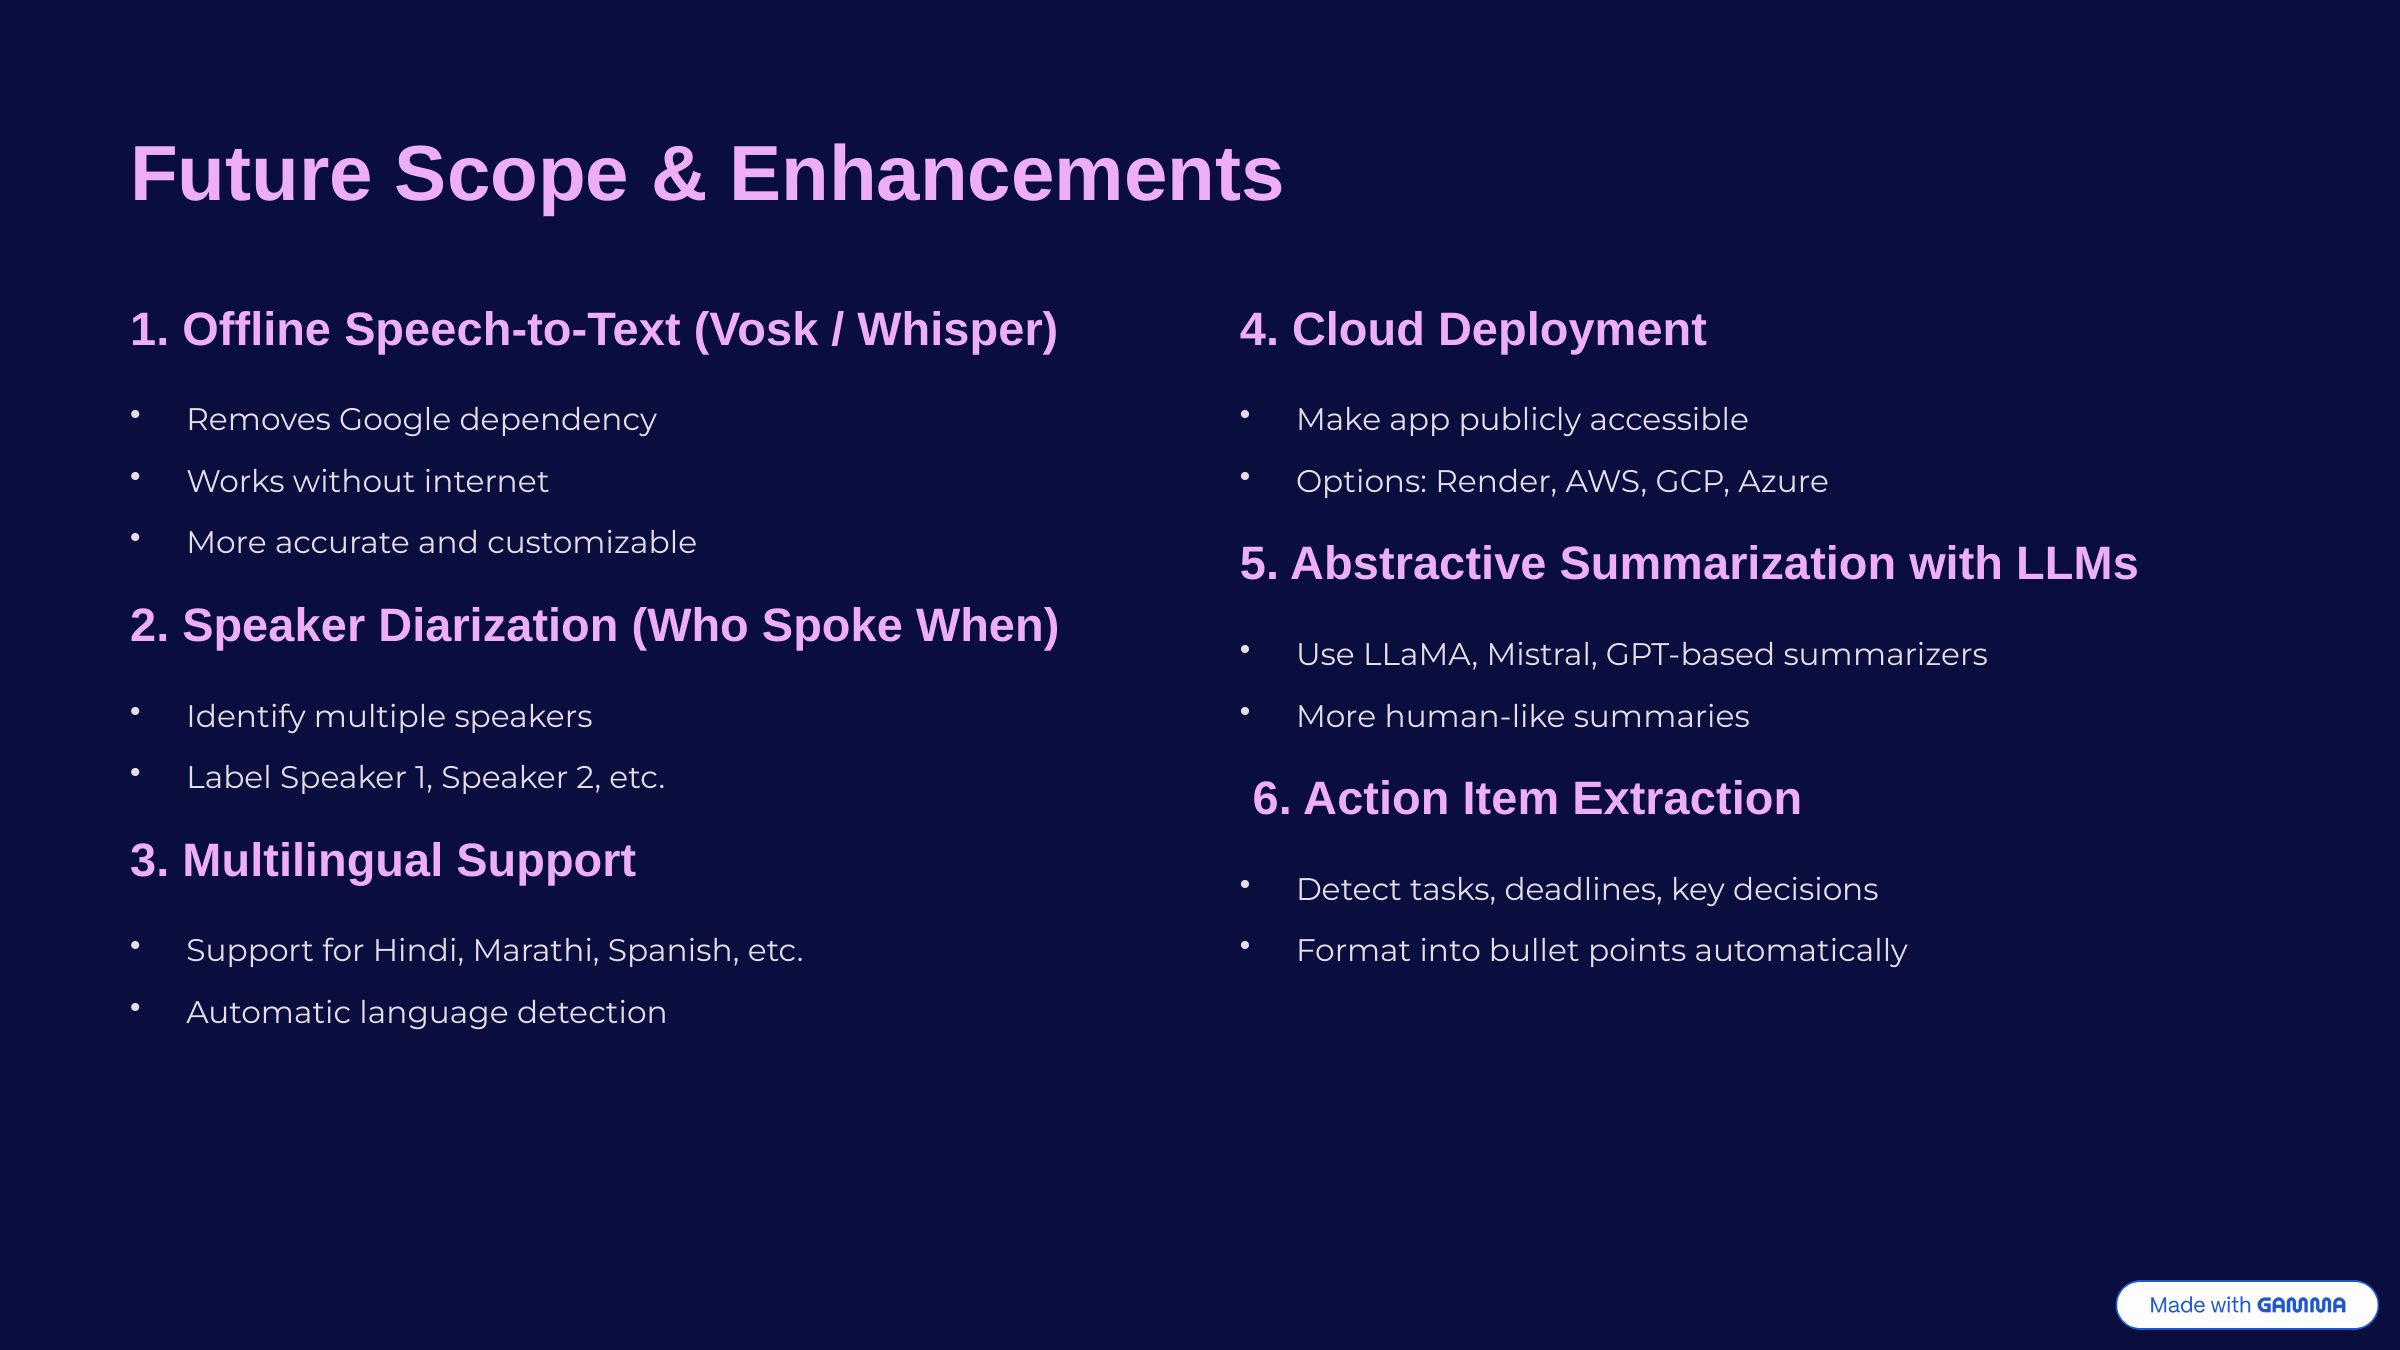

Future Scope & Enhancements
1. Offline Speech-to-Text (Vosk / Whisper)
4. Cloud Deployment
Removes Google dependency
Make app publicly accessible
Works without internet
Options: Render, AWS, GCP, Azure
More accurate and customizable
5. Abstractive Summarization with LLMs
2. Speaker Diarization (Who Spoke When)
Use LLaMA, Mistral, GPT-based summarizers
Identify multiple speakers
More human-like summaries
Label Speaker 1, Speaker 2, etc.
 6. Action Item Extraction
3. Multilingual Support
Detect tasks, deadlines, key decisions
Support for Hindi, Marathi, Spanish, etc.
Format into bullet points automatically
Automatic language detection